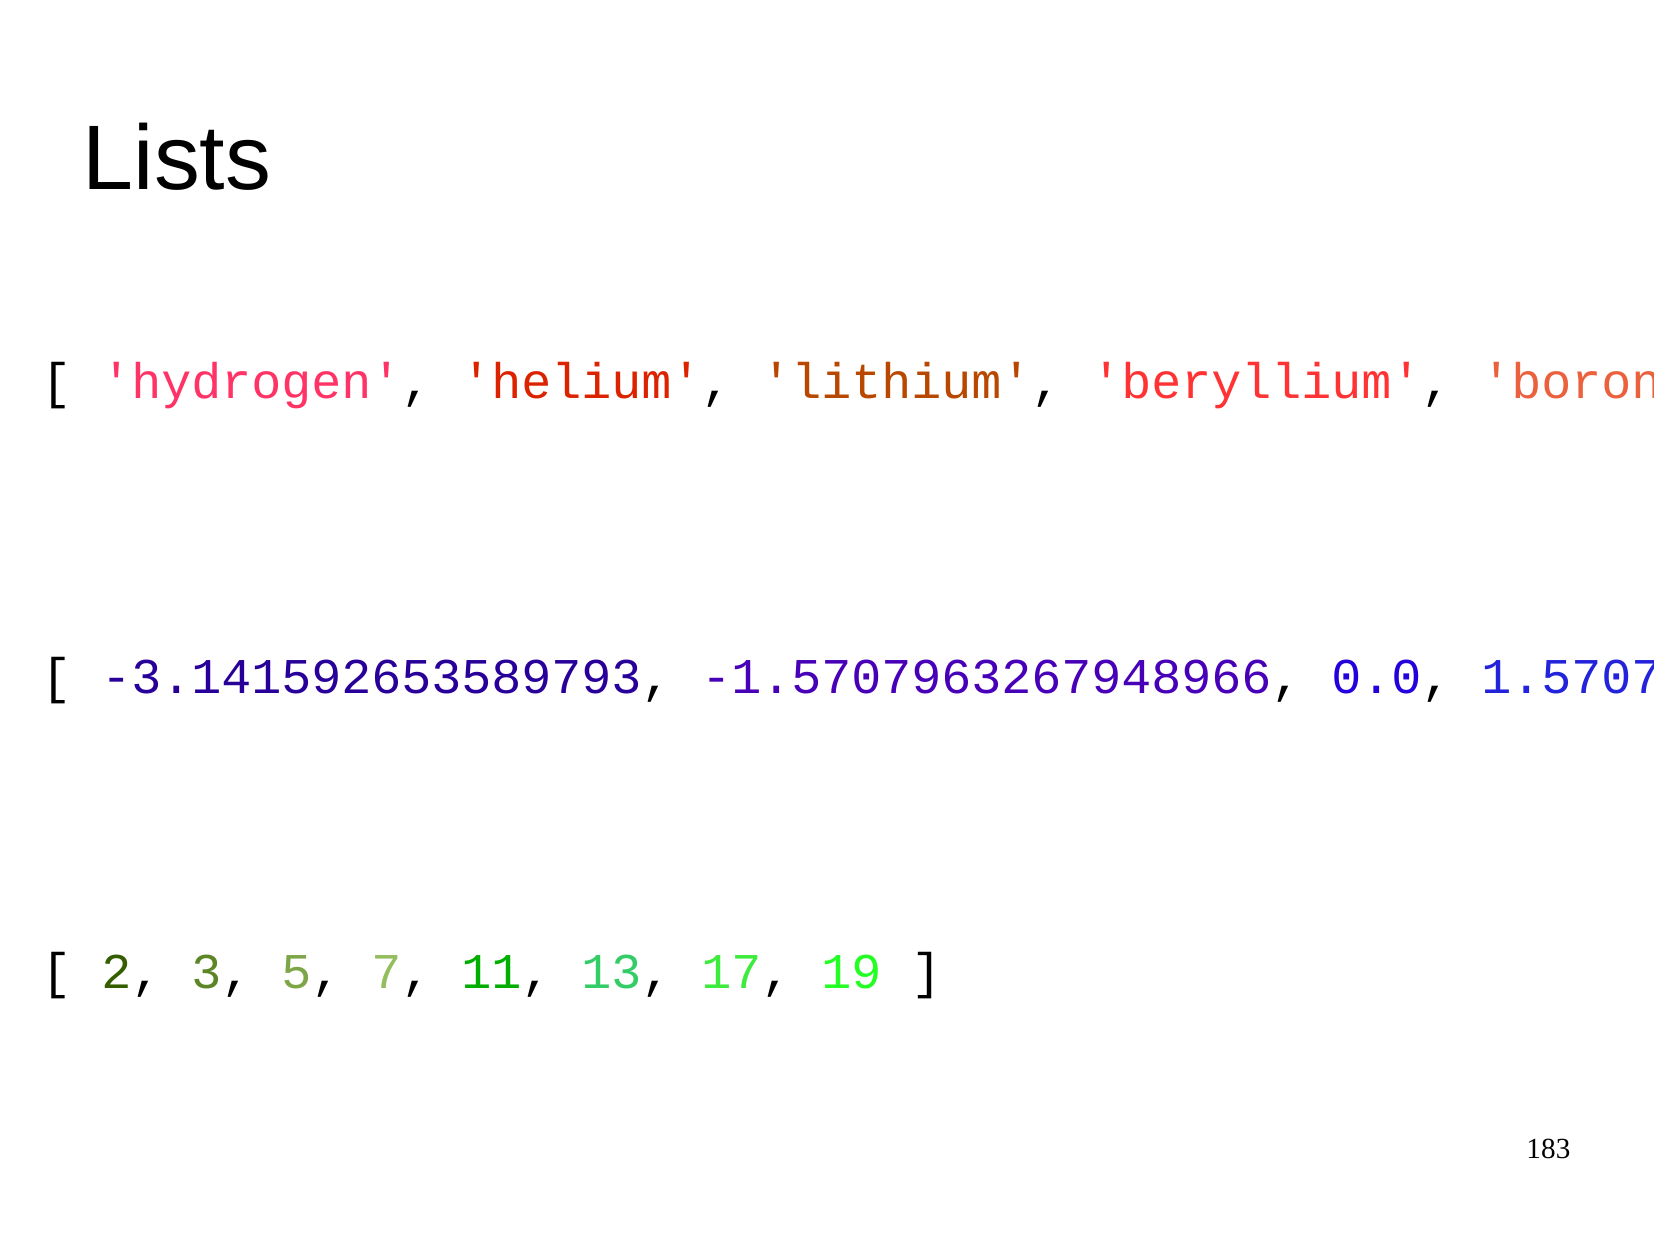

Lists
[ 'hydrogen', 'helium', 'lithium', 'beryllium', 'boron', …, 'thorium', 'protactinium', 'uranium' ]
[ -3.141592653589793, -1.5707963267948966, 0.0, 1.5707963267948966, 3.141592653589793 ]
[ 2, 3, 5, 7, 11, 13, 17, 19 ]
183